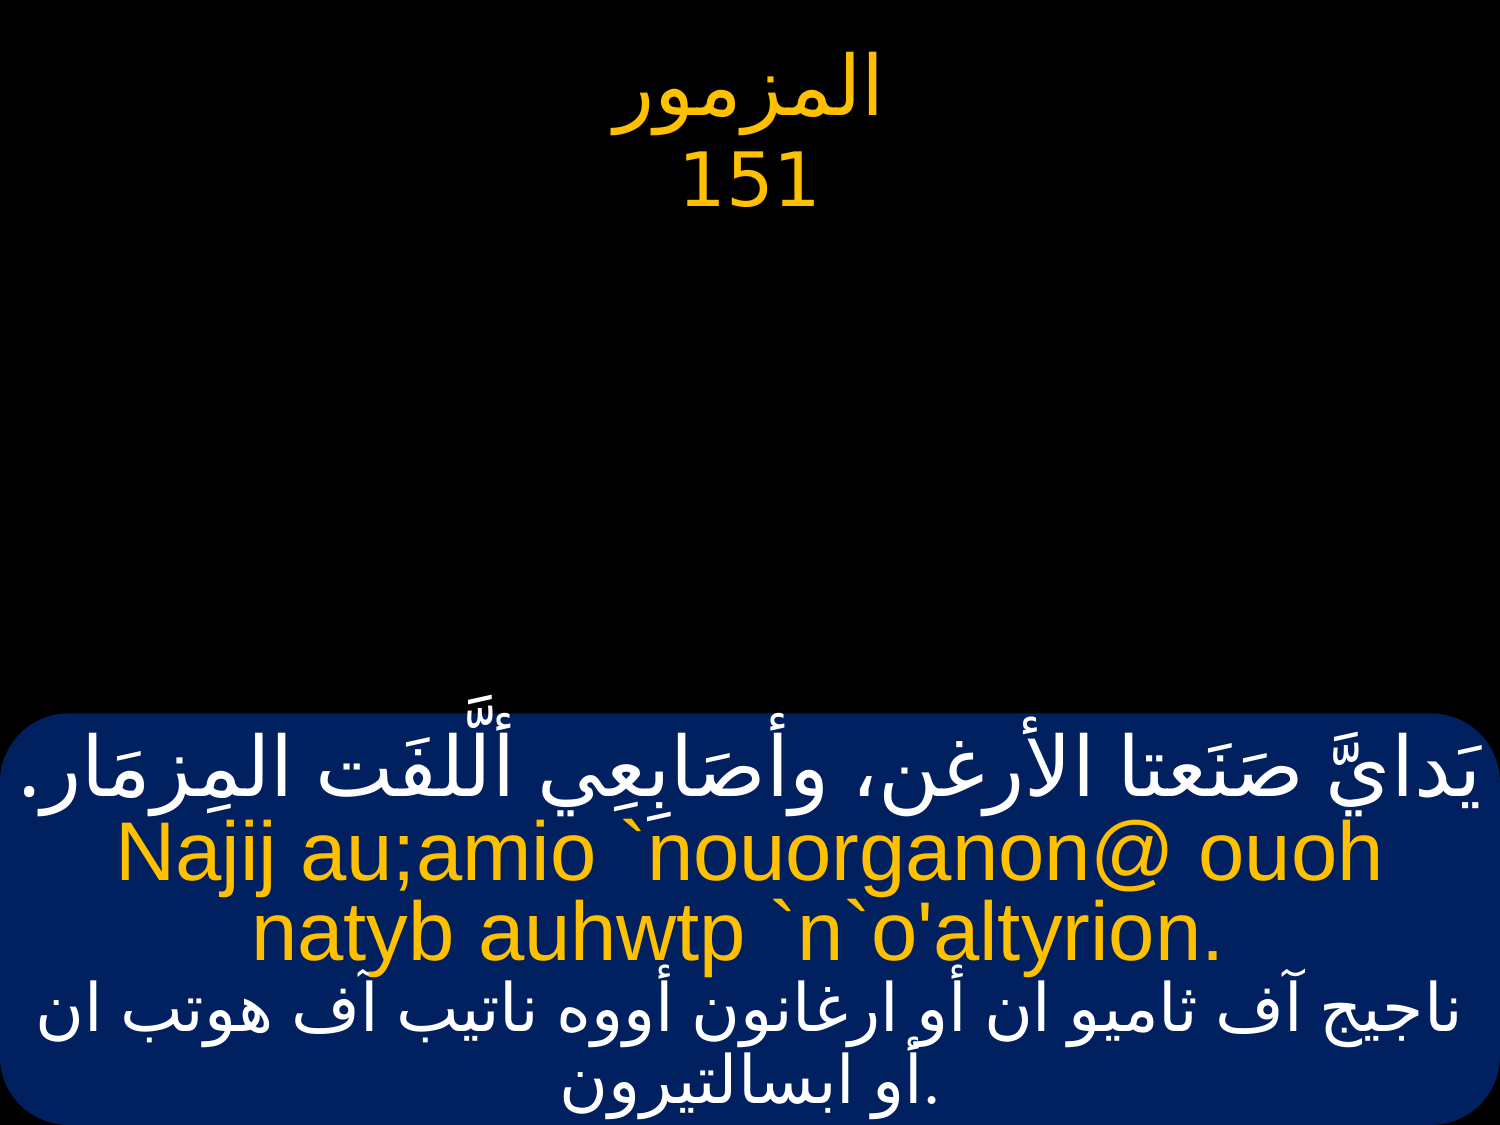

# يَدايَّ صَنَعتا الأرغن، وأصَابِعِي ألَّلفَت المِزمَار.
Najij au;amio `nouorganon@ ouoh natyb auhwtp `n`o'altyrion.
ناجيج آف ثاميو ان أو ارغانون أووه ناتيب آف هوتب ان أو ابسالتيرون.